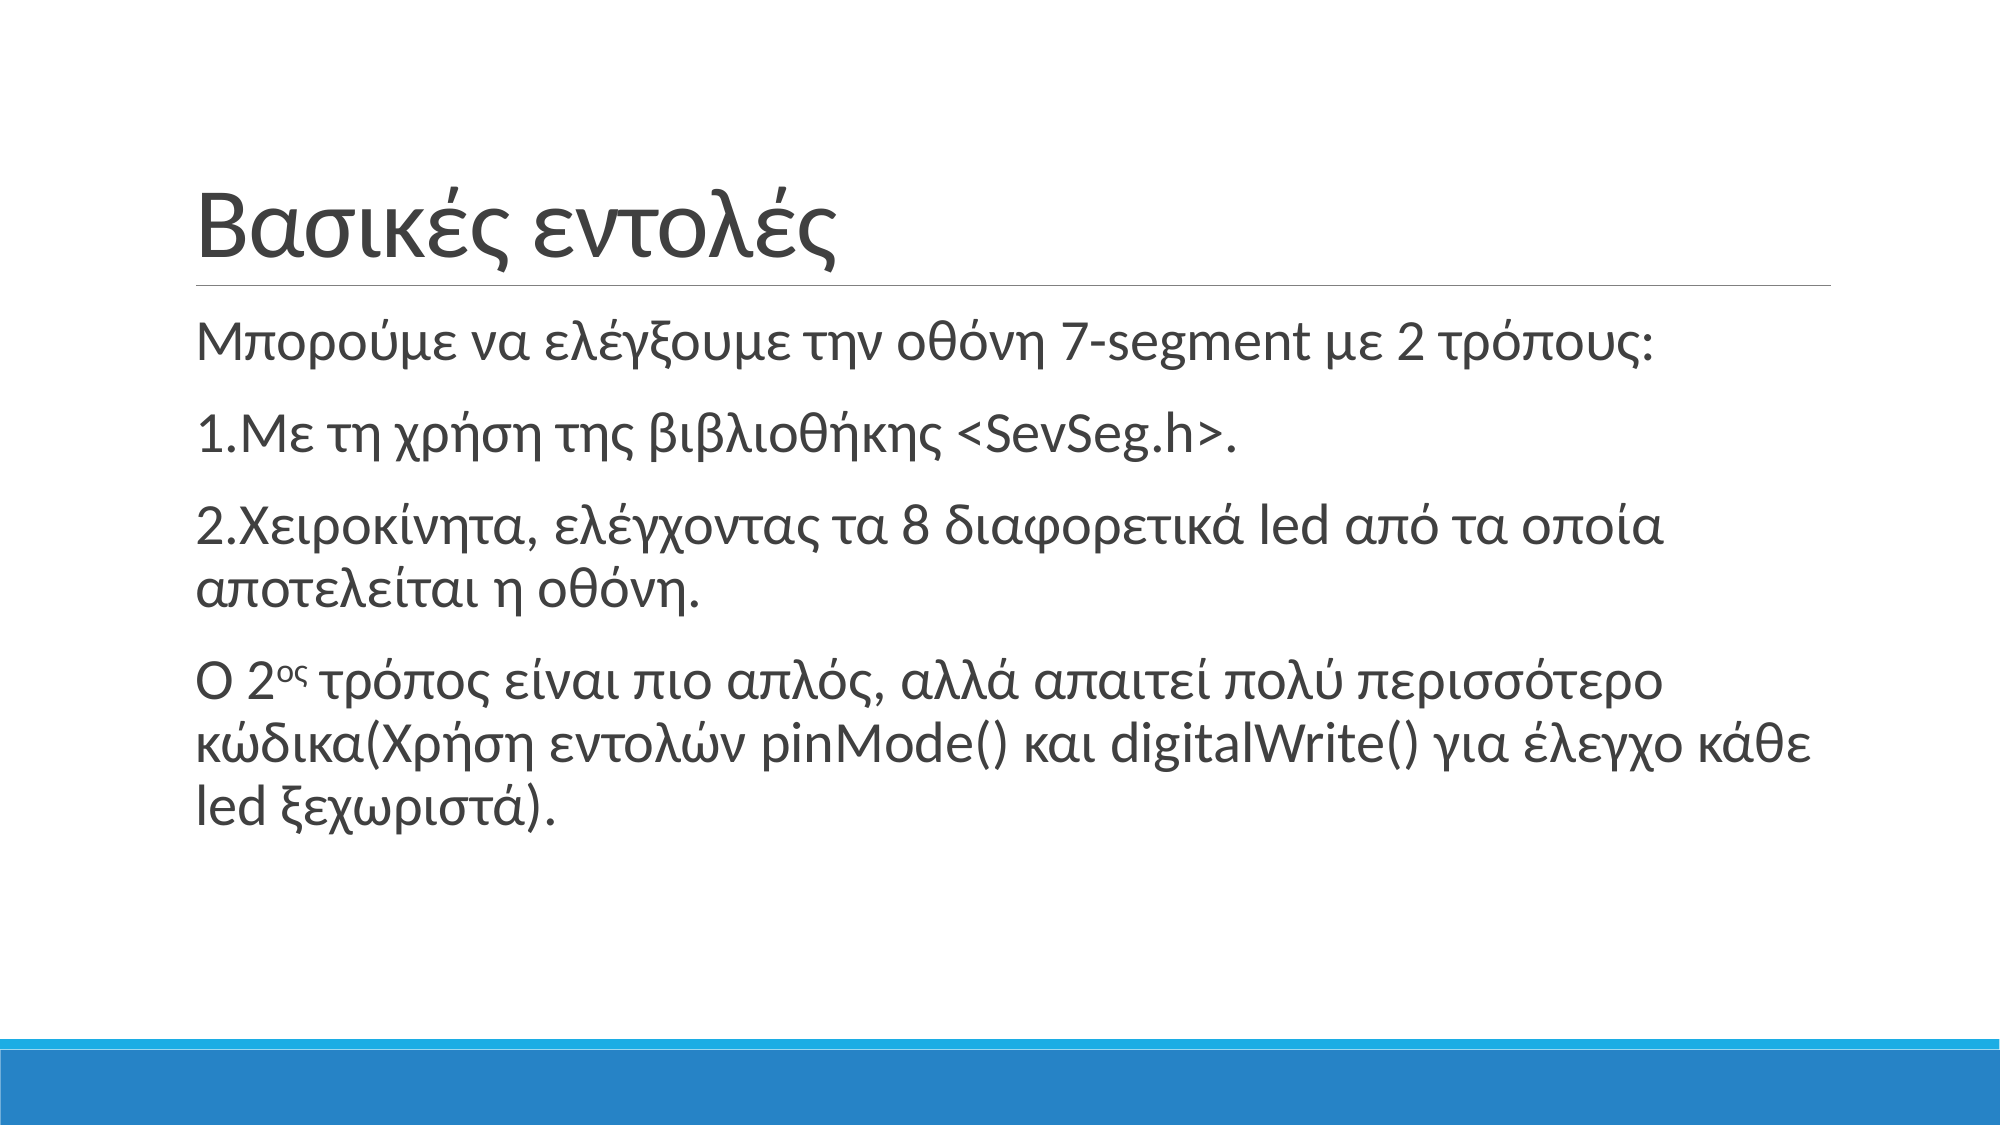

# Βασικές εντολές
Μπορούμε να ελέγξουμε την οθόνη 7-segment με 2 τρόπους:
1.Με τη χρήση της βιβλιοθήκης <SevSeg.h>.
2.Χειροκίνητα, ελέγχοντας τα 8 διαφορετικά led από τα οποία αποτελείται η οθόνη.
Ο 2ος τρόπος είναι πιο απλός, αλλά απαιτεί πολύ περισσότερο κώδικα(Χρήση εντολών pinMode() και digitalWrite() για έλεγχο κάθε led ξεχωριστά).